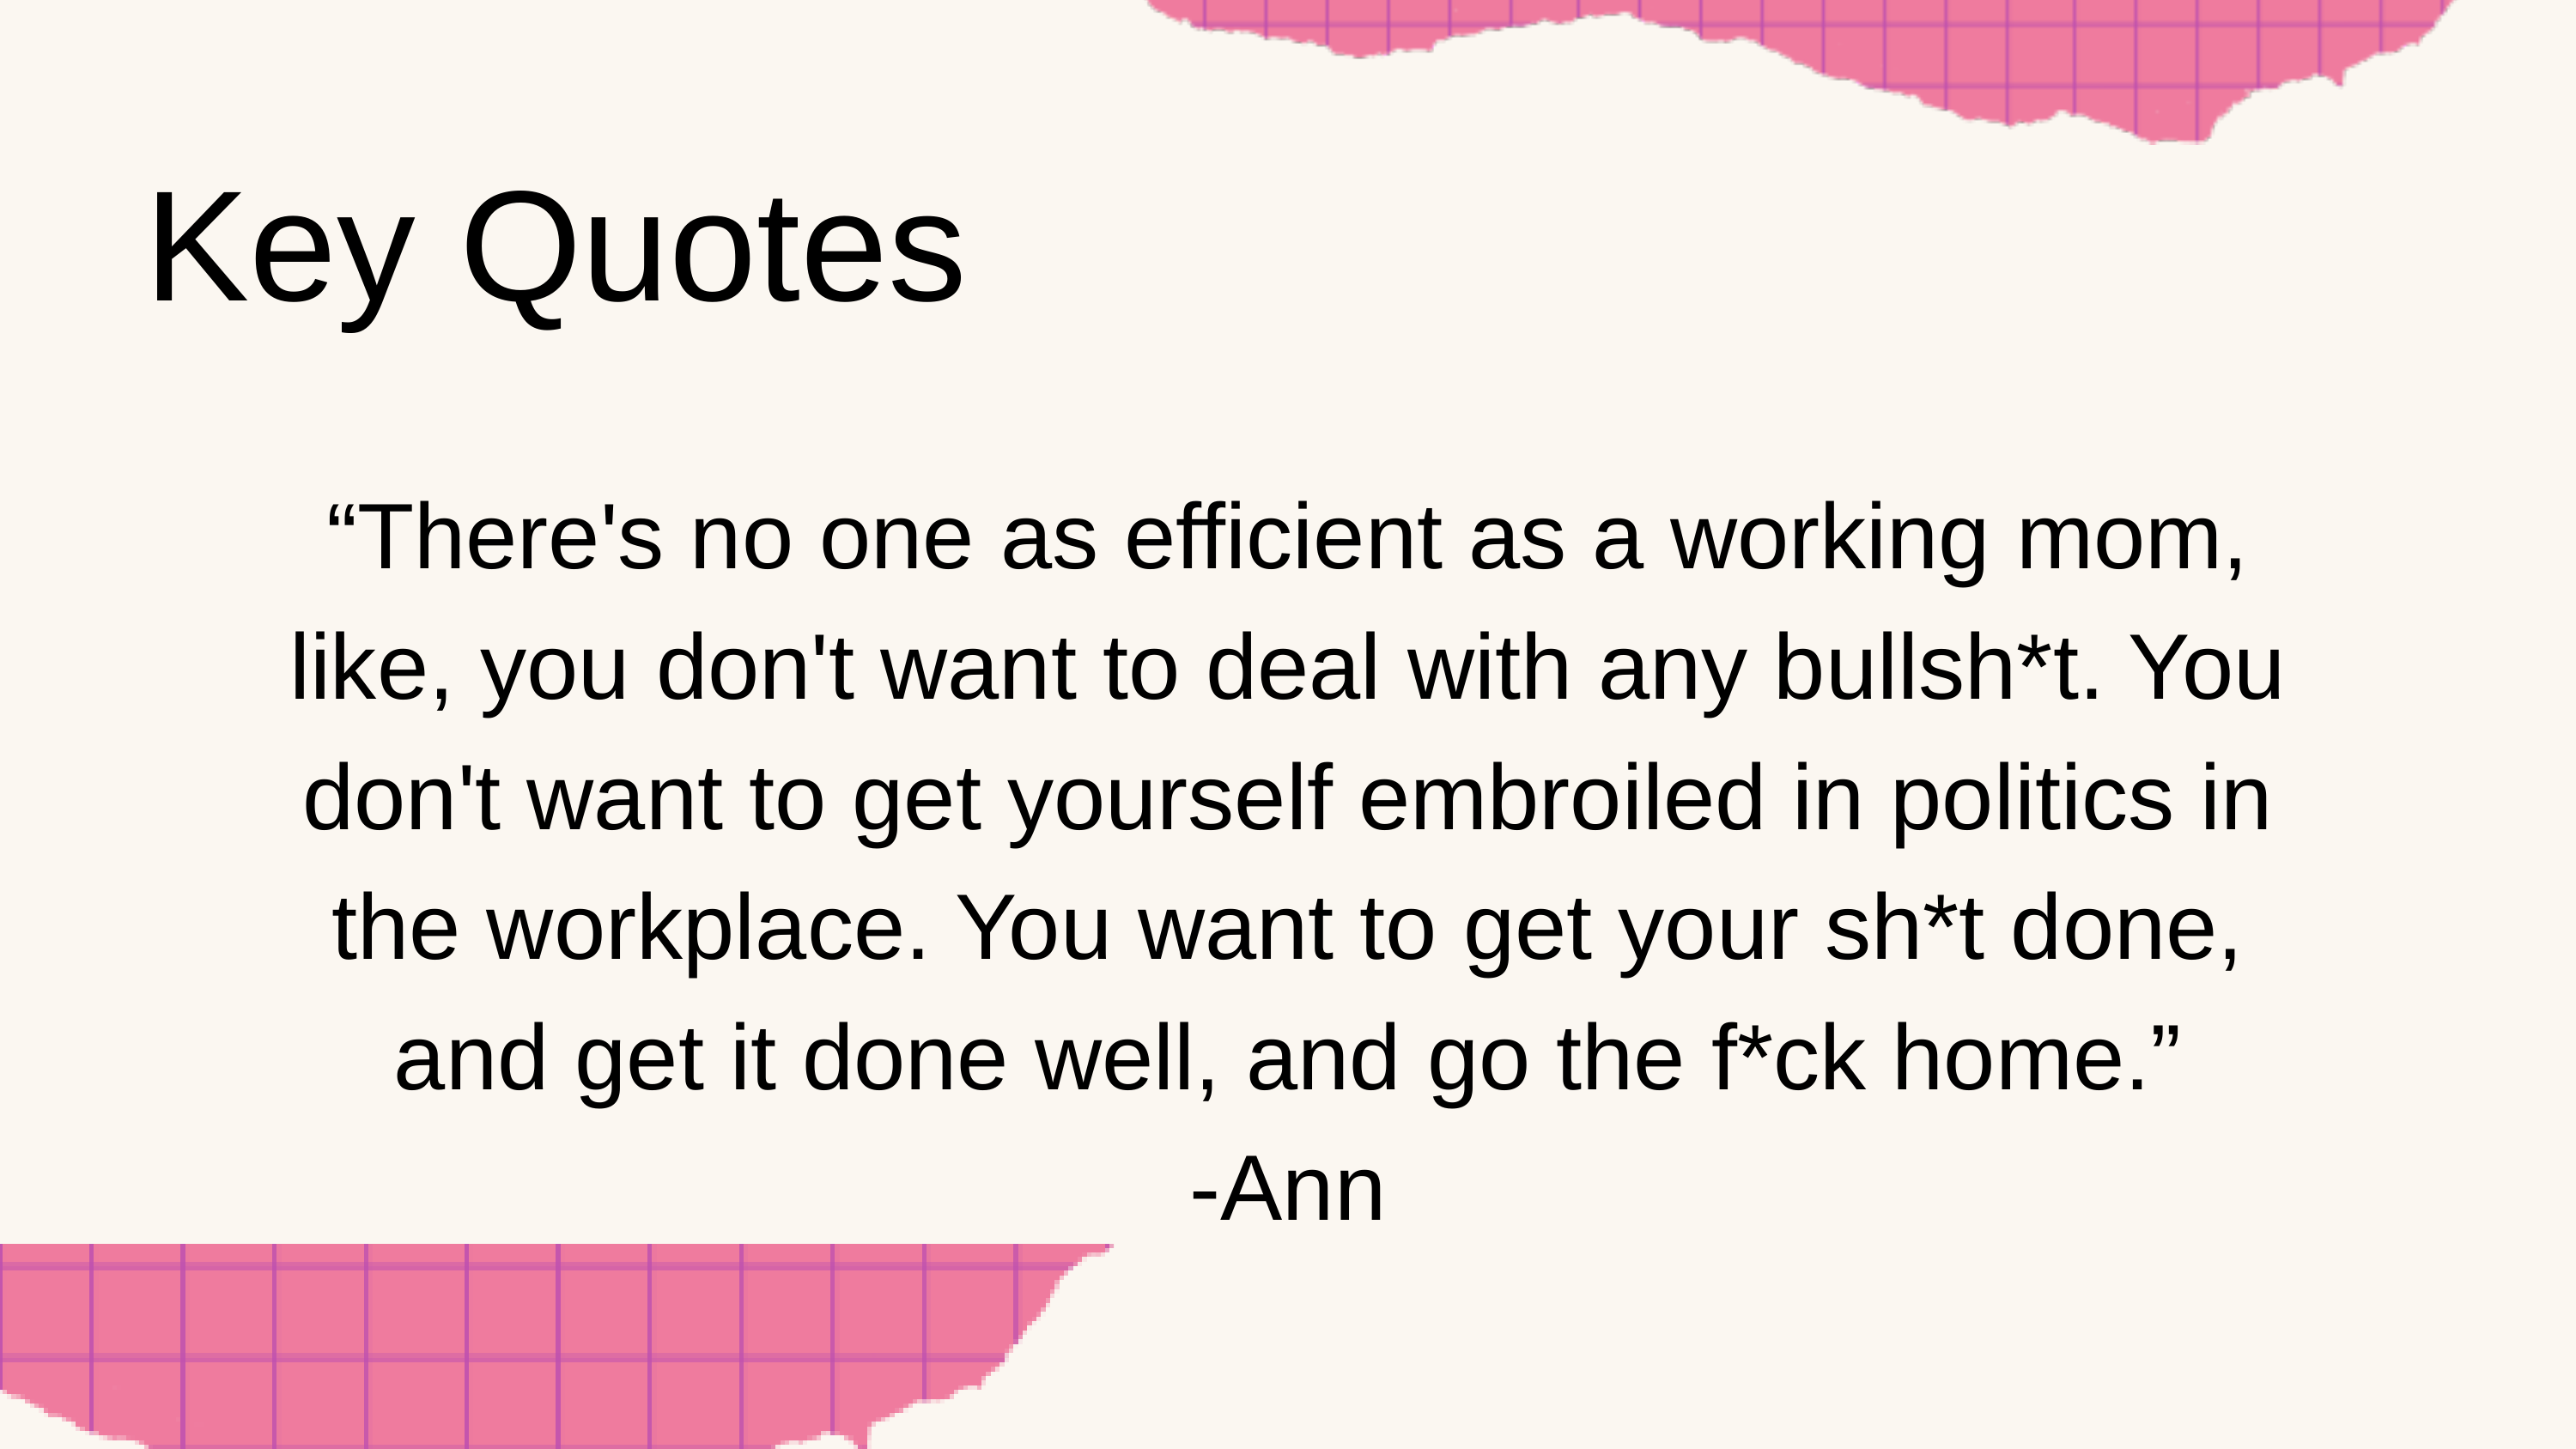

Key Quotes
“There's no one as efficient as a working mom, like, you don't want to deal with any bullsh*t. You don't want to get yourself embroiled in politics in the workplace. You want to get your sh*t done, and get it done well, and go the f*ck home.”
-Ann